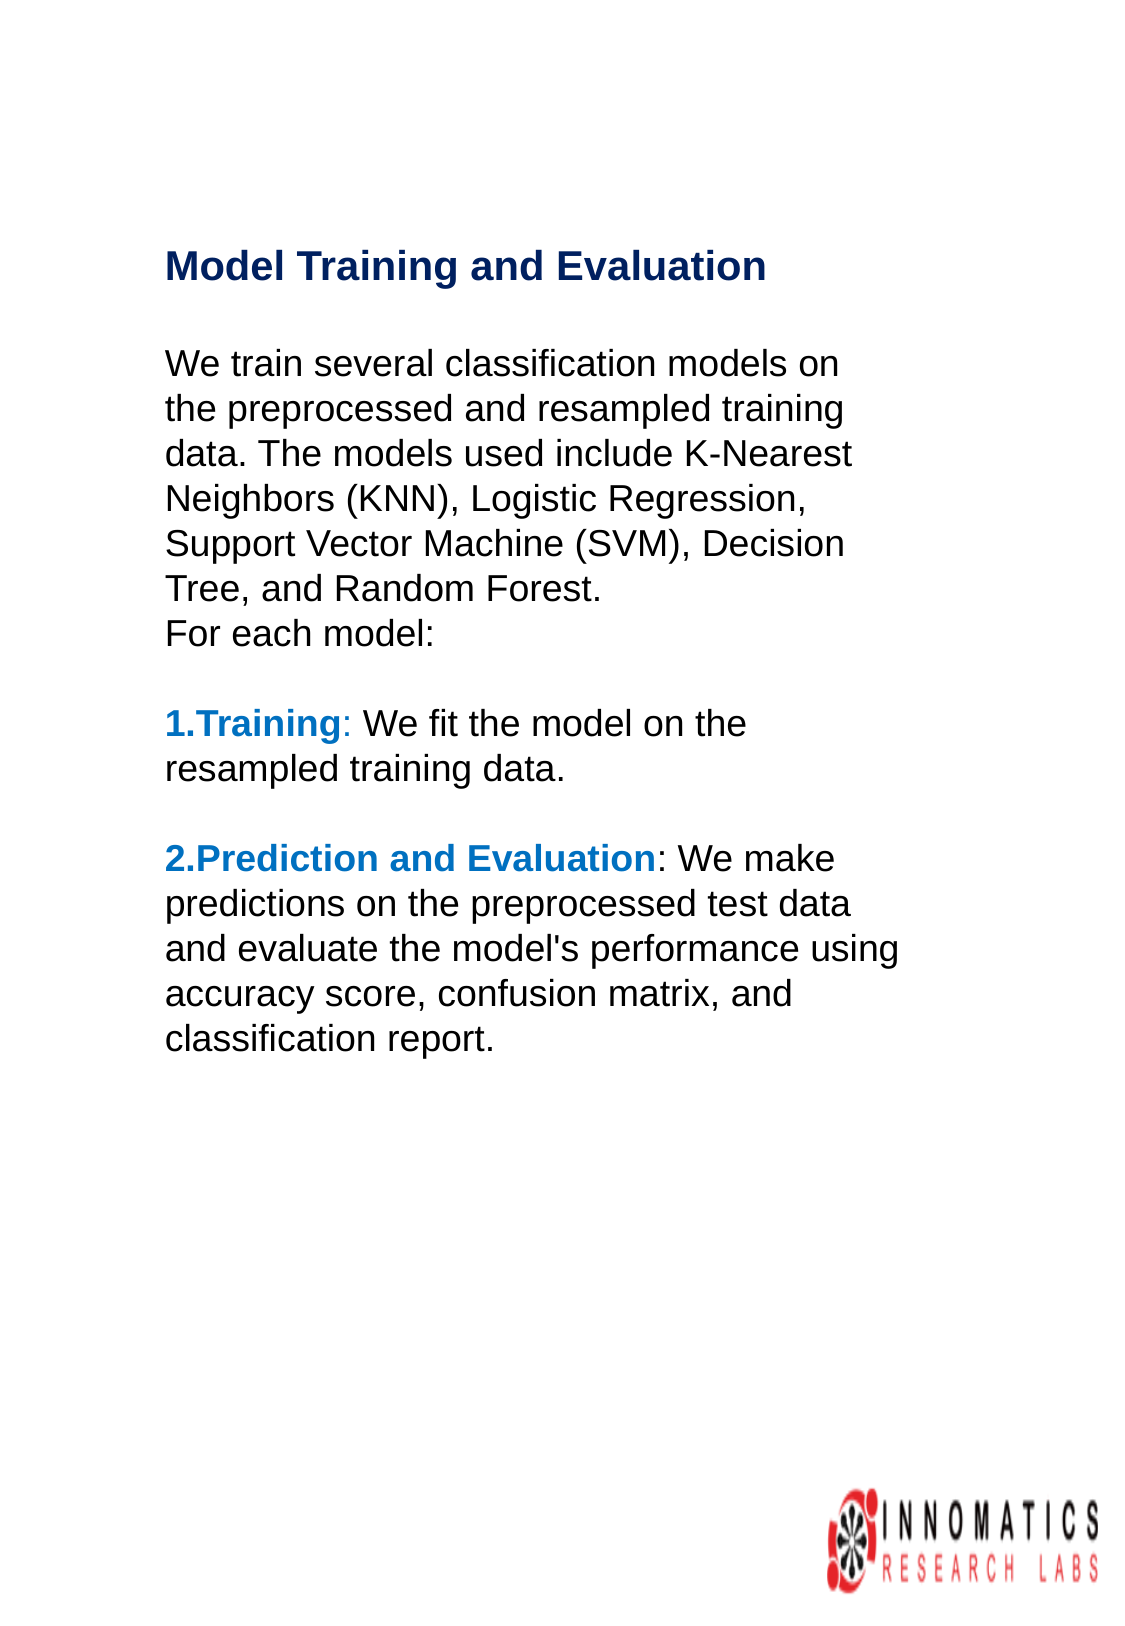

Model Training and Evaluation

We train several classification models on the preprocessed and resampled training data. The models used include K-Nearest Neighbors (KNN), Logistic Regression, Support Vector Machine (SVM), Decision Tree, and Random Forest.
For each model:

1.Training: We fit the model on the resampled training data.

2.Prediction and Evaluation: We make predictions on the preprocessed test data and evaluate the model's performance using accuracy score, confusion matrix, and classification report.